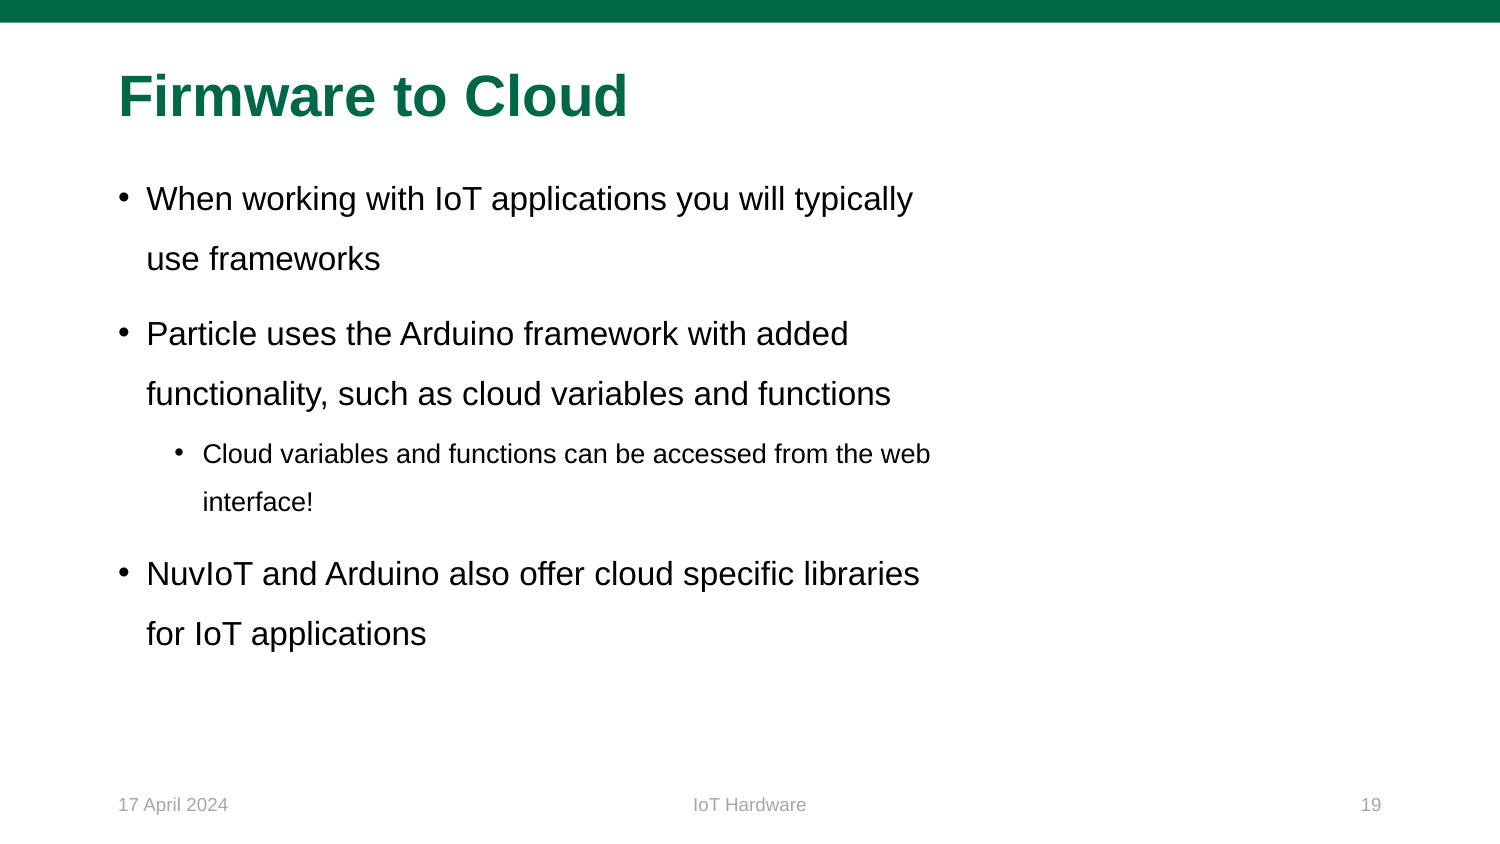

# Firmware to Cloud
When working with IoT applications you will typically use frameworks
Particle uses the Arduino framework with added functionality, such as cloud variables and functions
Cloud variables and functions can be accessed from the web interface!
NuvIoT and Arduino also offer cloud specific libraries for IoT applications
IoT Hardware
17 April 2024
19